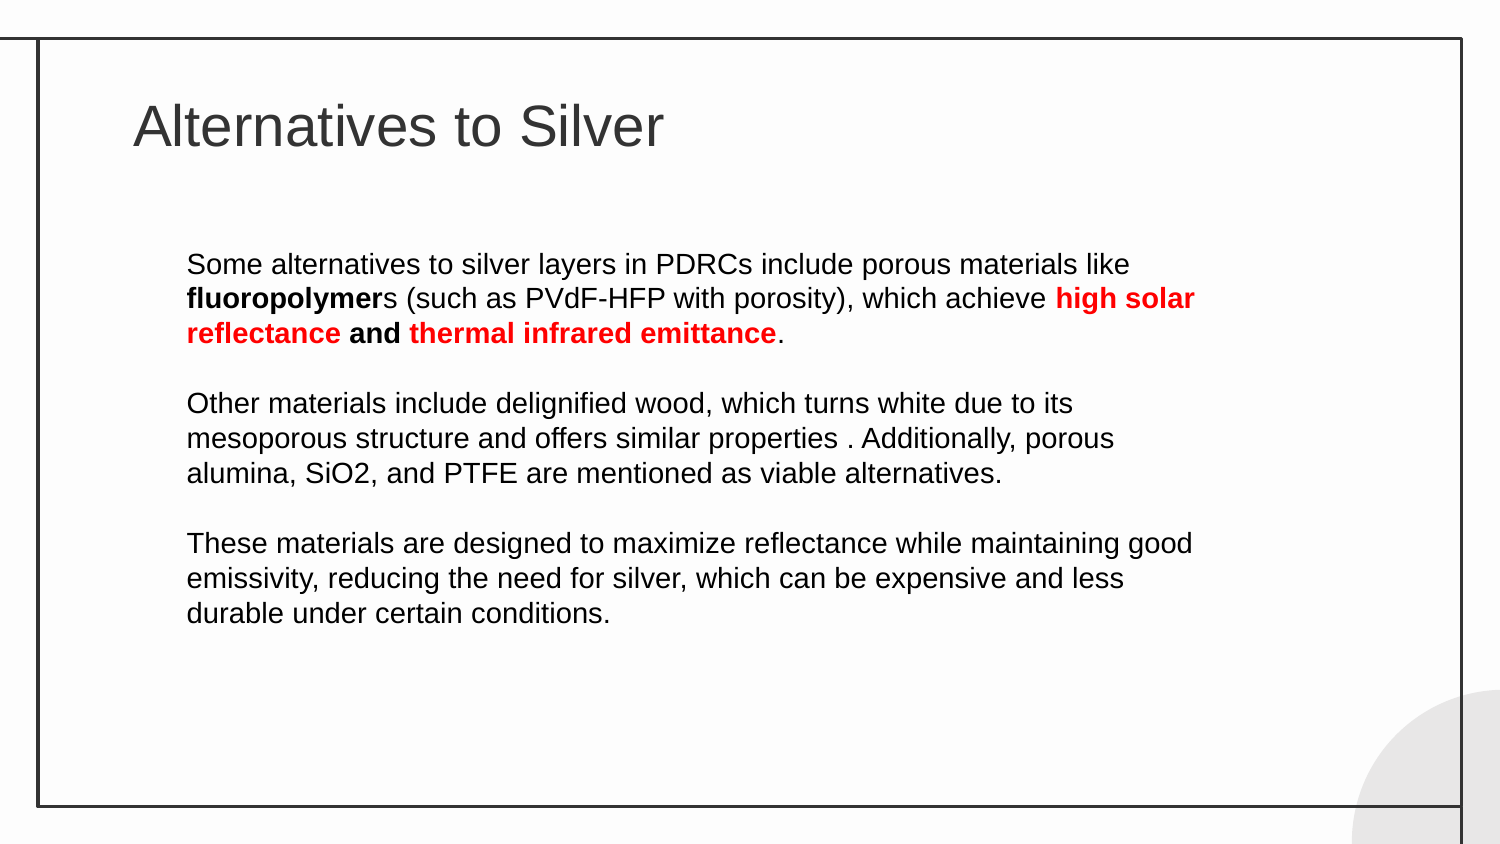

# Alternatives to Silver
Some alternatives to silver layers in PDRCs include porous materials like fluoropolymers (such as PVdF-HFP with porosity), which achieve high solar reflectance and thermal infrared emittance.

Other materials include delignified wood, which turns white due to its mesoporous structure and offers similar properties . Additionally, porous alumina, SiO2, and PTFE are mentioned as viable alternatives.

These materials are designed to maximize reflectance while maintaining good emissivity, reducing the need for silver, which can be expensive and less durable under certain conditions.